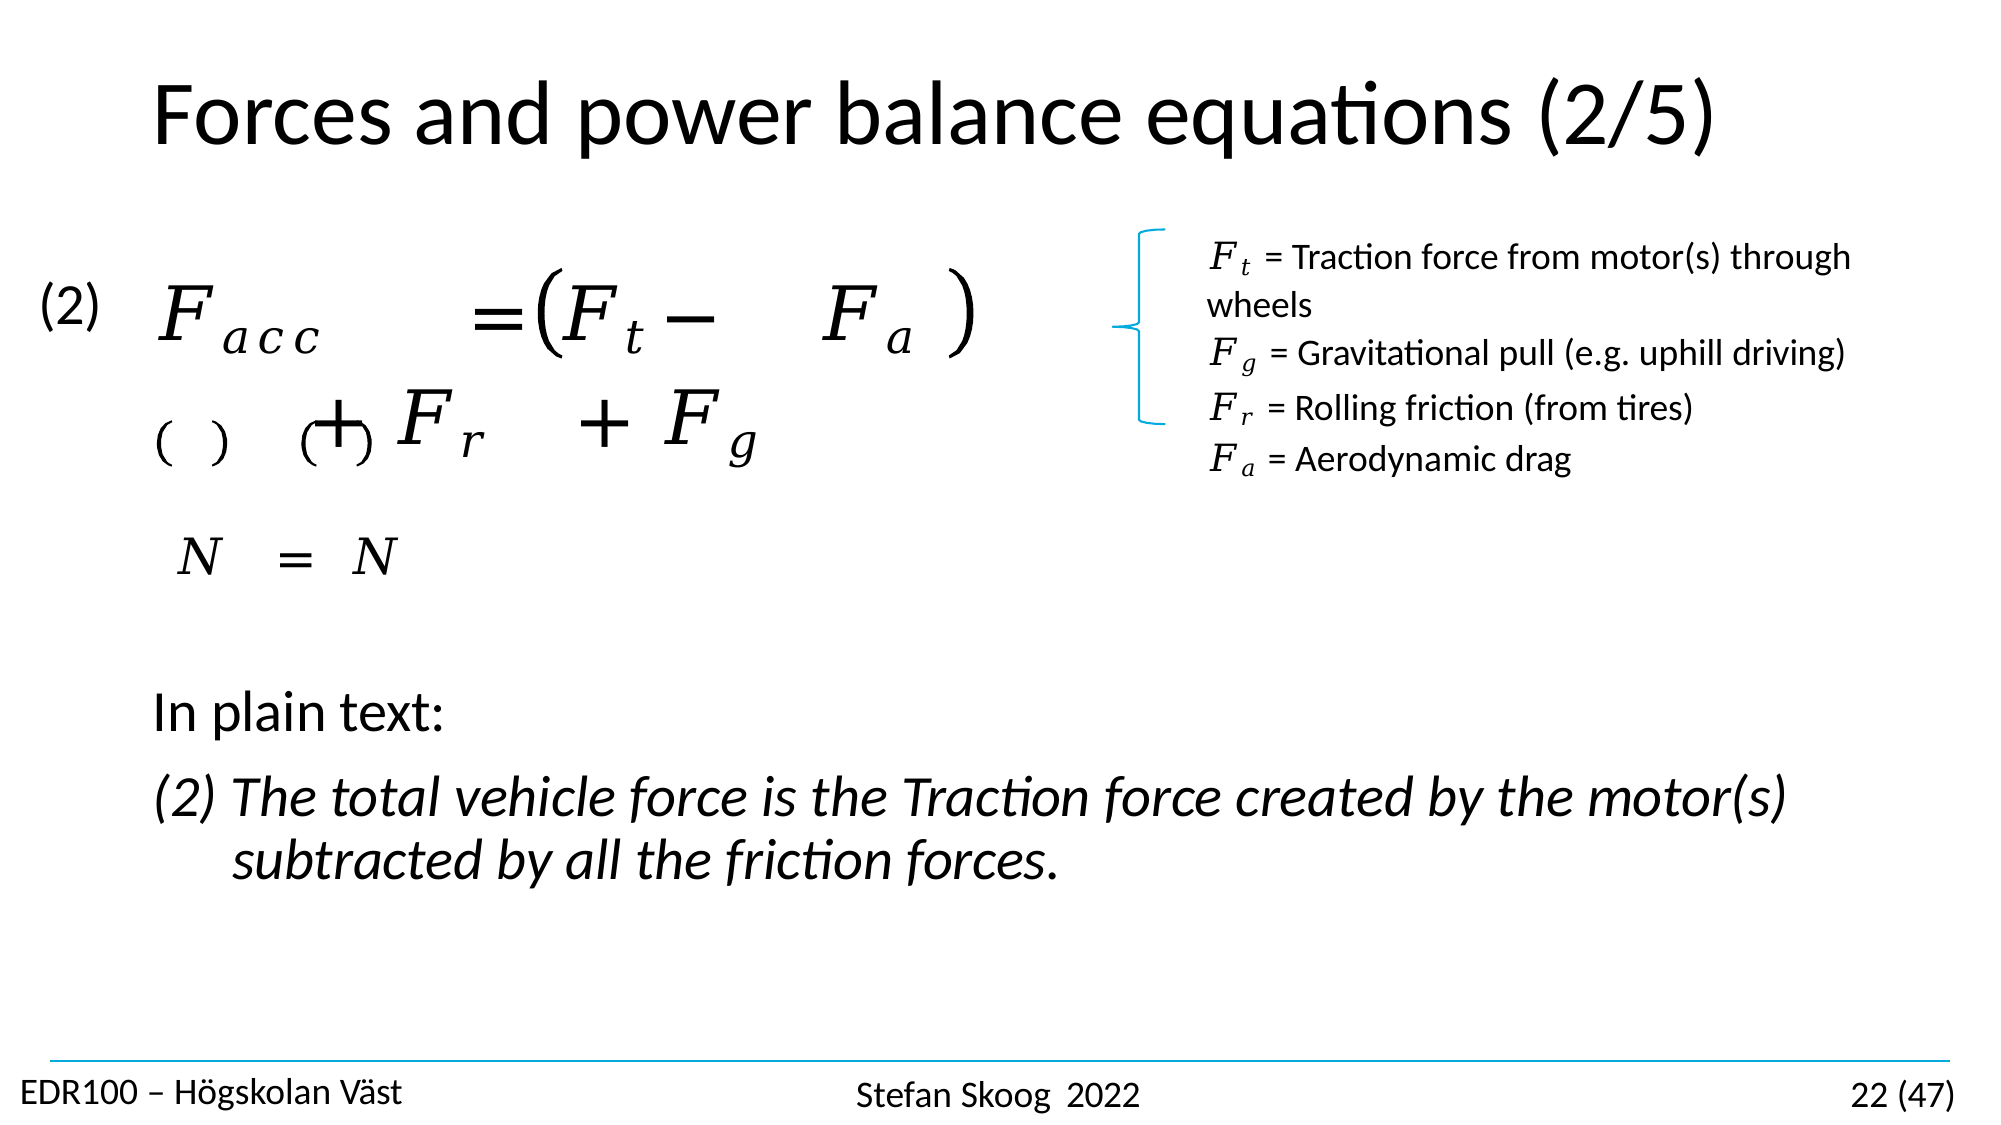

# Forces and power balance equations (2/5)
𝐹𝑡 = Traction force from motor(s) through wheels
𝐹𝑔 = Gravitational pull (e.g. uphill driving)
𝐹𝑟 = Rolling friction (from tires)
𝐹𝑎 = Aerodynamic drag

𝐹𝑎𝑐𝑐	= 𝐹𝑡	−	𝐹𝑎	+ 𝐹𝑟	+ 𝐹𝑔
𝑁	=	𝑁
(2)

In plain text:
(2) The total vehicle force is the Traction force created by the motor(s) subtracted by all the friction forces.
EDR100 – Högskolan Väst
Stefan Skoog 2022
22 (47)